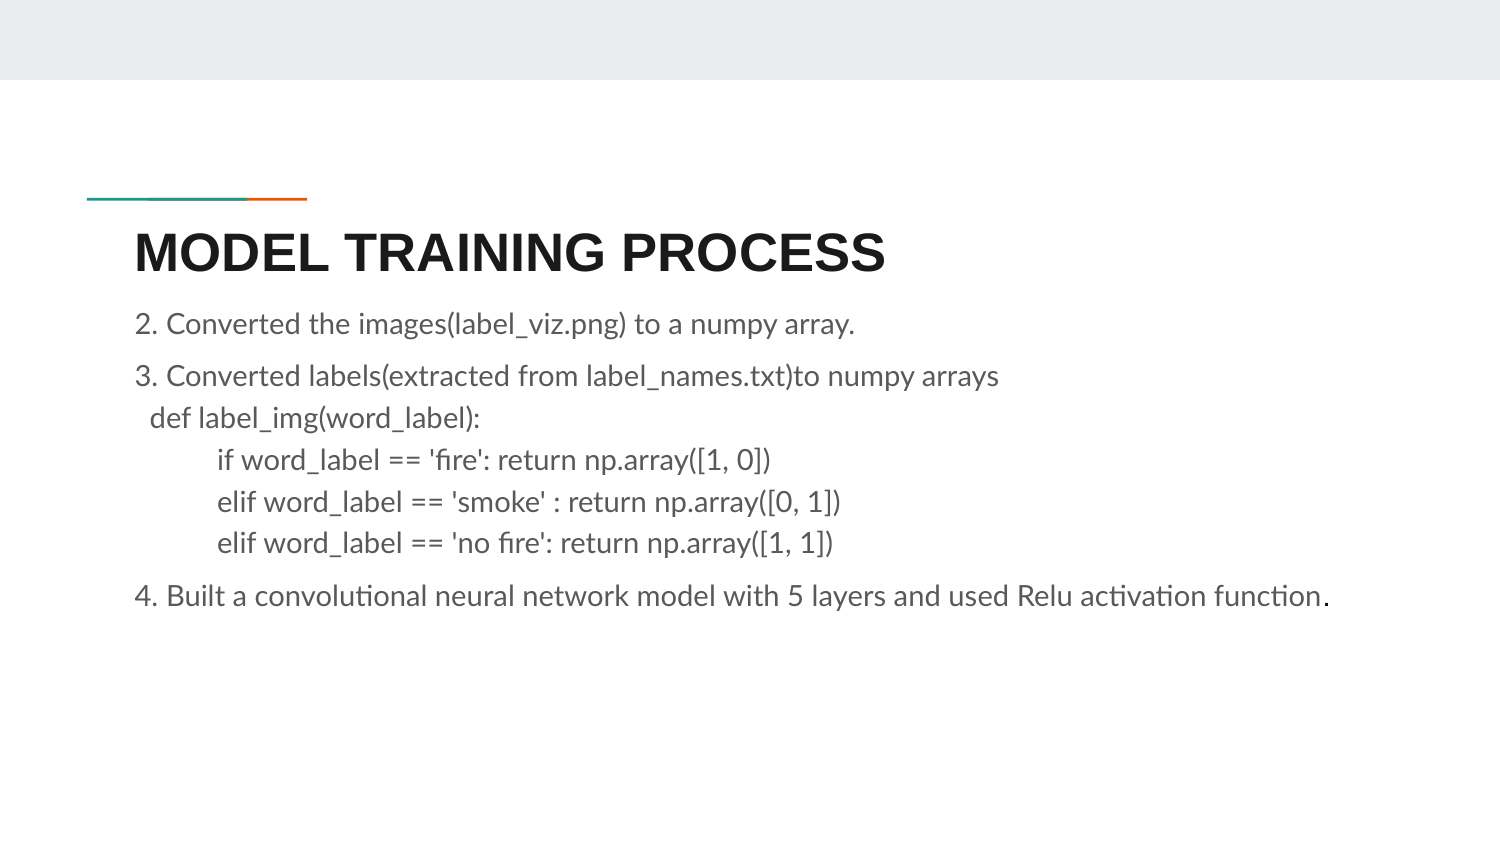

# MODEL TRAINING PROCESS
2. Converted the images(label_viz.png) to a numpy array.
3. Converted labels(extracted from label_names.txt)to numpy arrays
  def label_img(word_label):
           if word_label == 'fire': return np.array([1, 0])
           elif word_label == 'smoke' : return np.array([0, 1])
           elif word_label == 'no fire': return np.array([1, 1])
4. Built a convolutional neural network model with 5 layers and used Relu activation function.